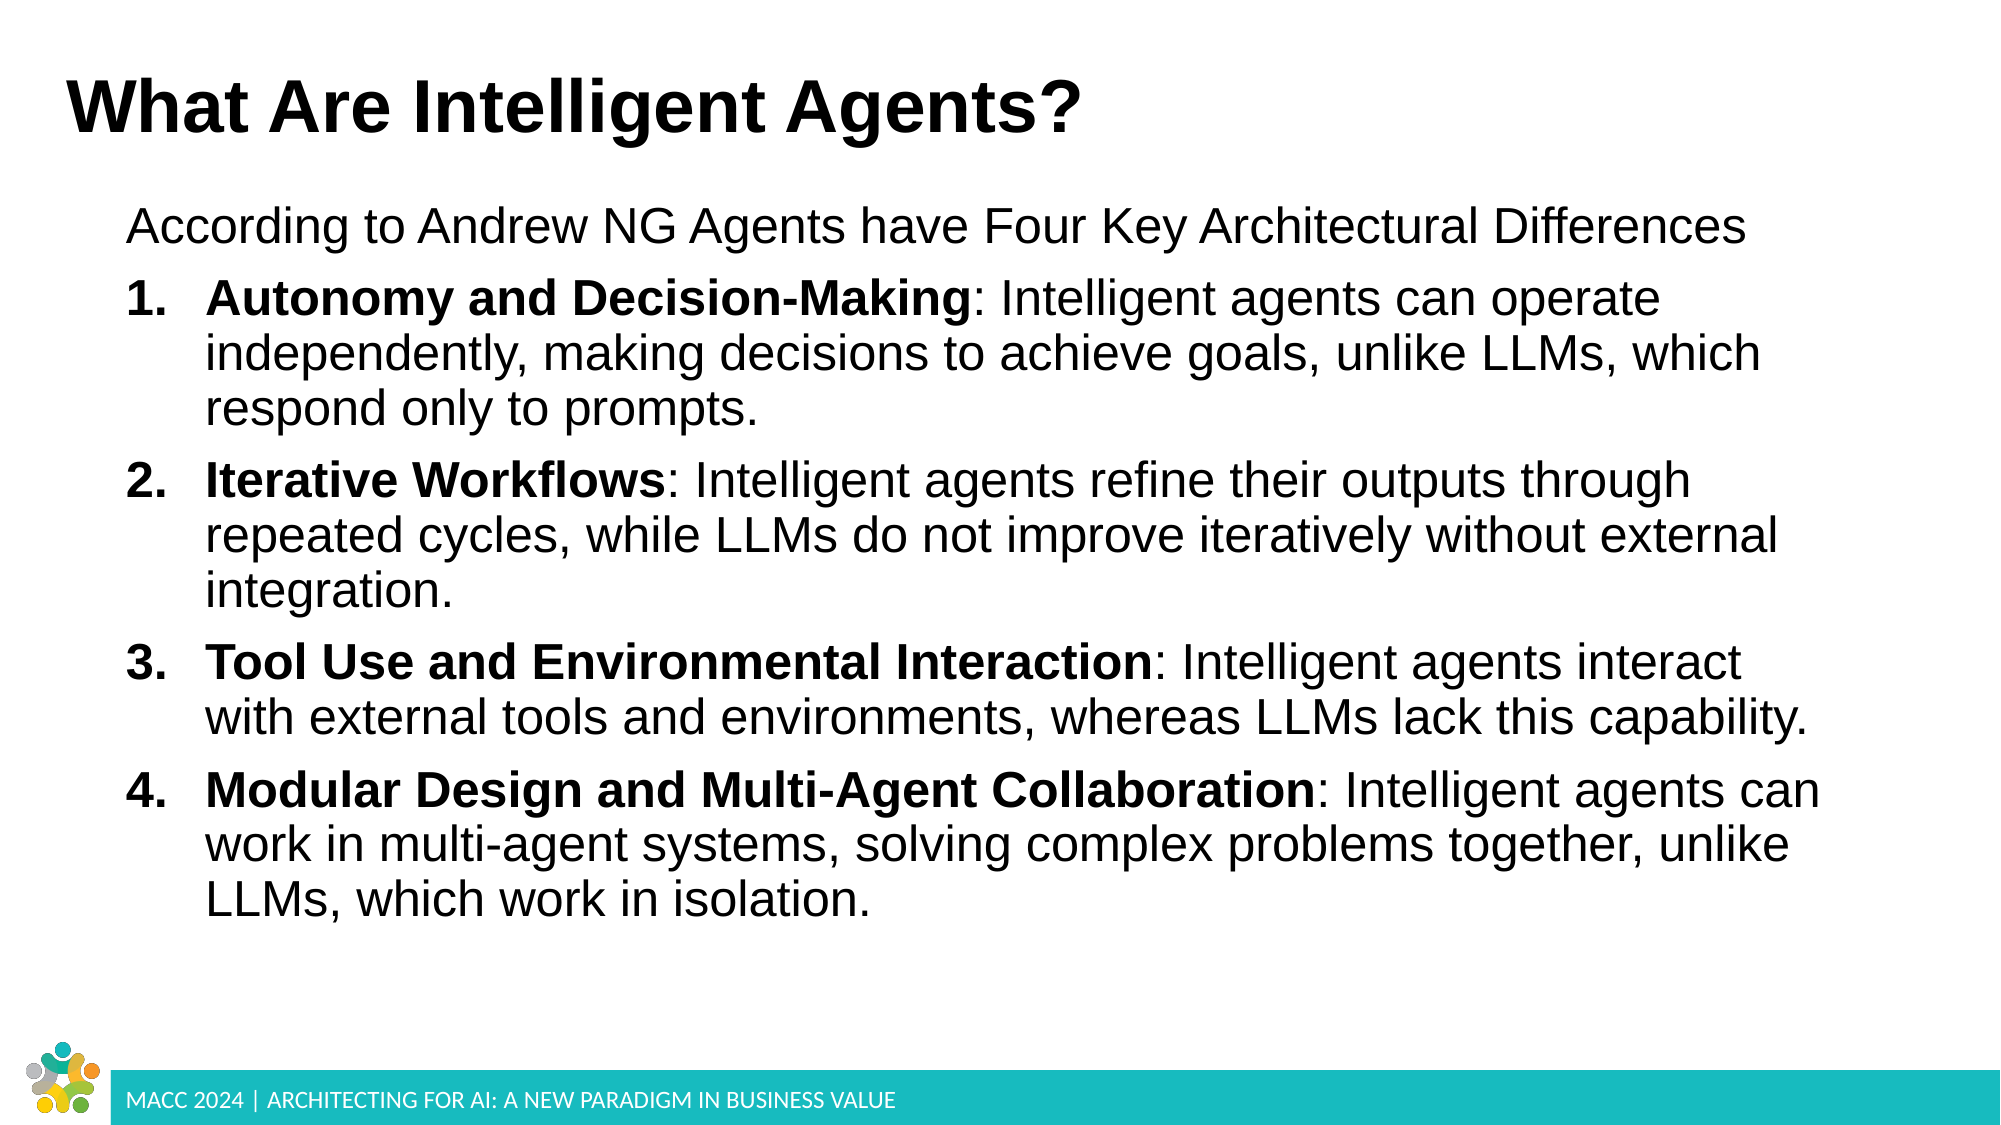

# What Are Intelligent Agents?
According to Andrew NG Agents have Four Key Architectural Differences
Autonomy and Decision-Making: Intelligent agents can operate independently, making decisions to achieve goals, unlike LLMs, which respond only to prompts.
Iterative Workflows: Intelligent agents refine their outputs through repeated cycles, while LLMs do not improve iteratively without external integration.
Tool Use and Environmental Interaction: Intelligent agents interact with external tools and environments, whereas LLMs lack this capability.
Modular Design and Multi-Agent Collaboration: Intelligent agents can work in multi-agent systems, solving complex problems together, unlike LLMs, which work in isolation.